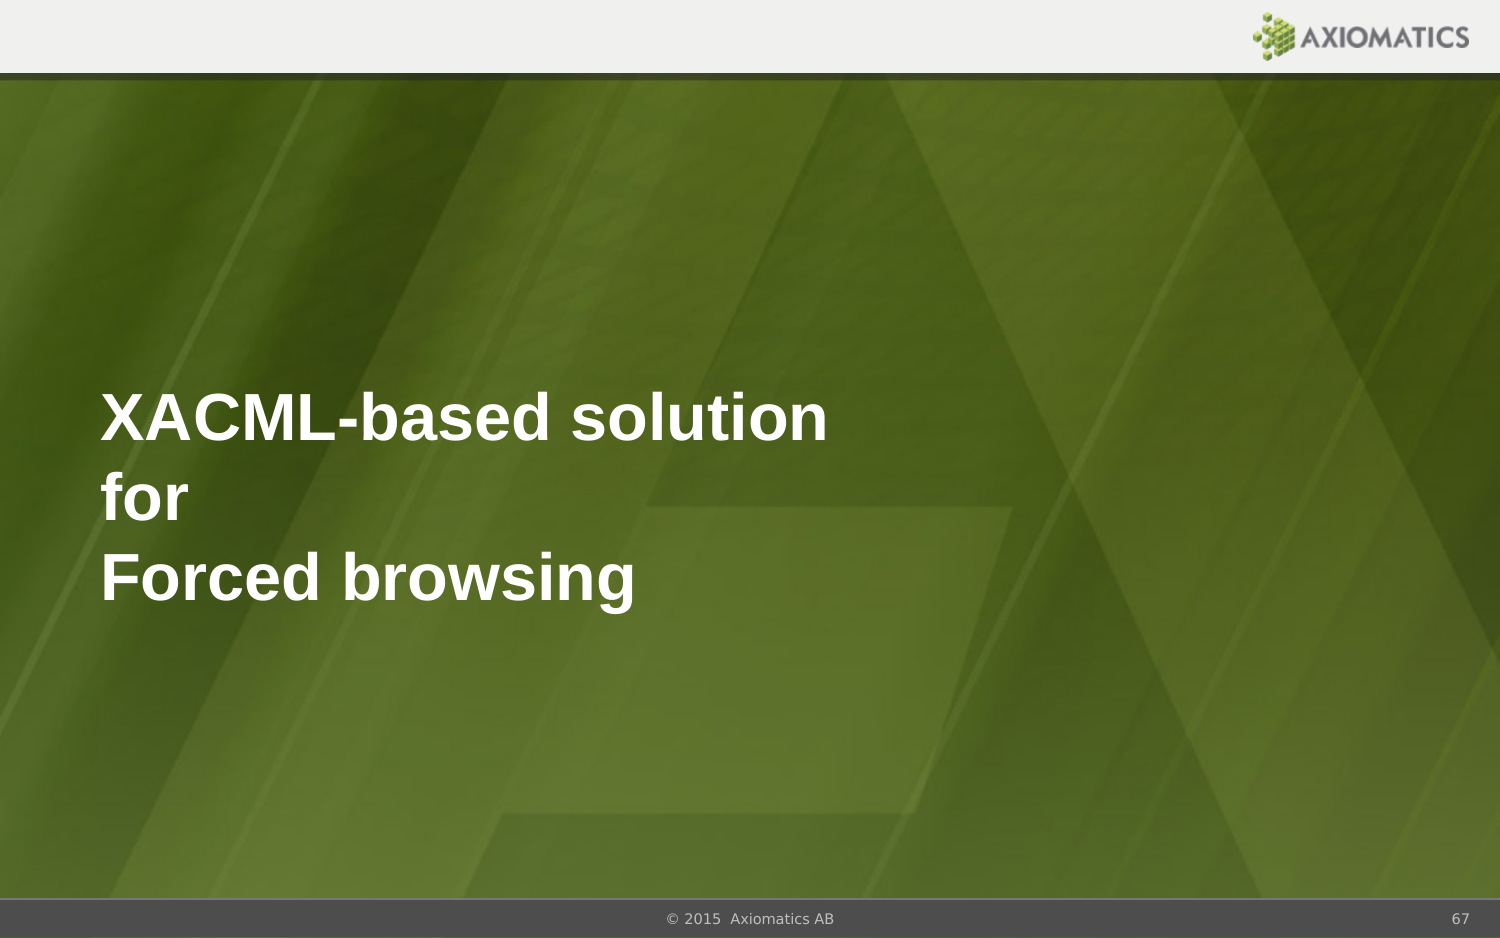

# XACML-based solution for Forced browsing
© 2015  Axiomatics AB
67